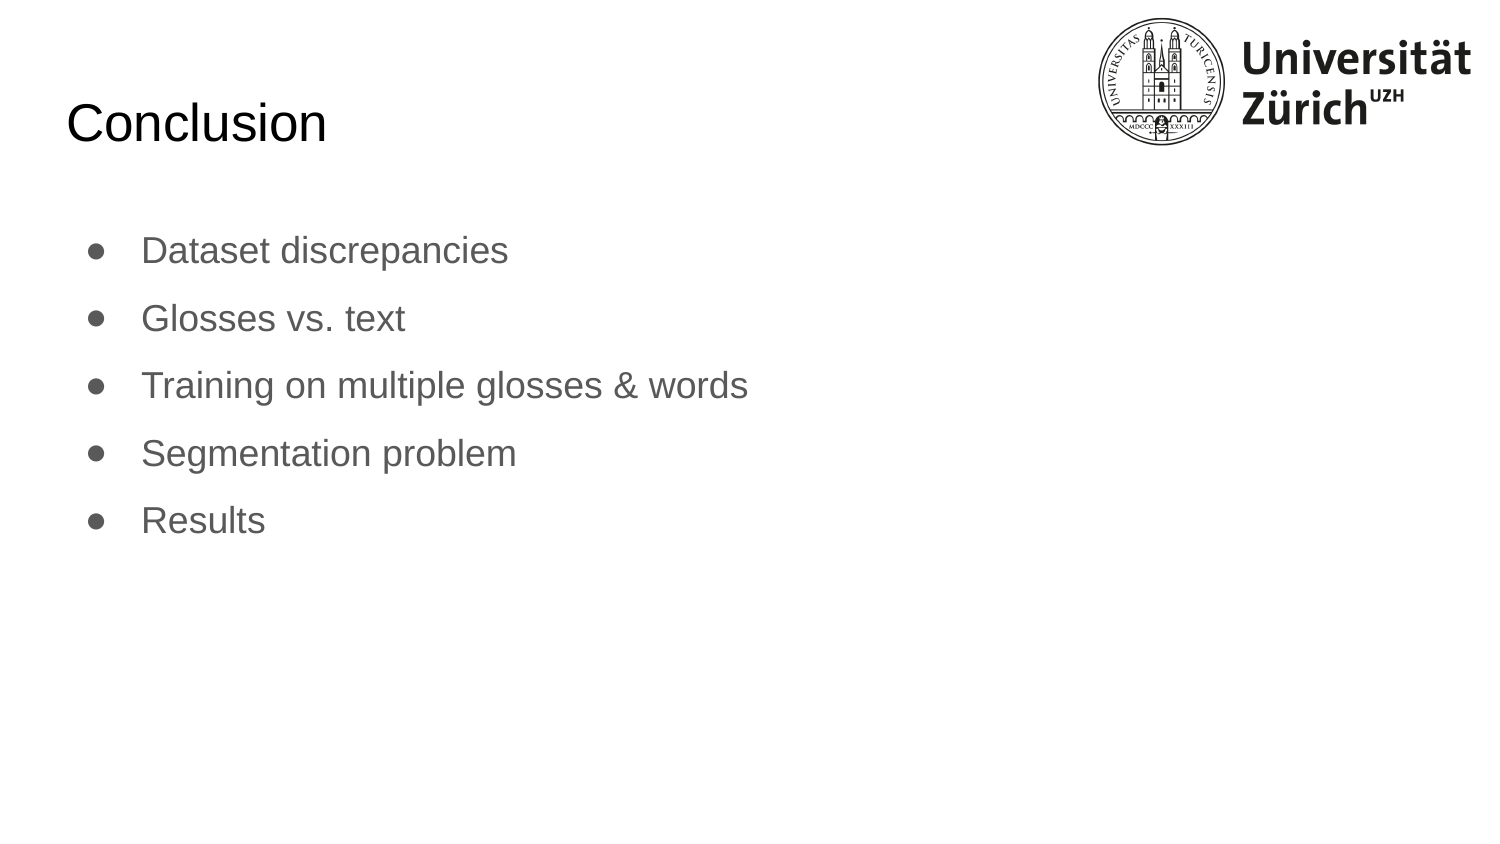

# Conclusion
Dataset discrepancies
Glosses vs. text
Training on multiple glosses & words
Segmentation problem
Results